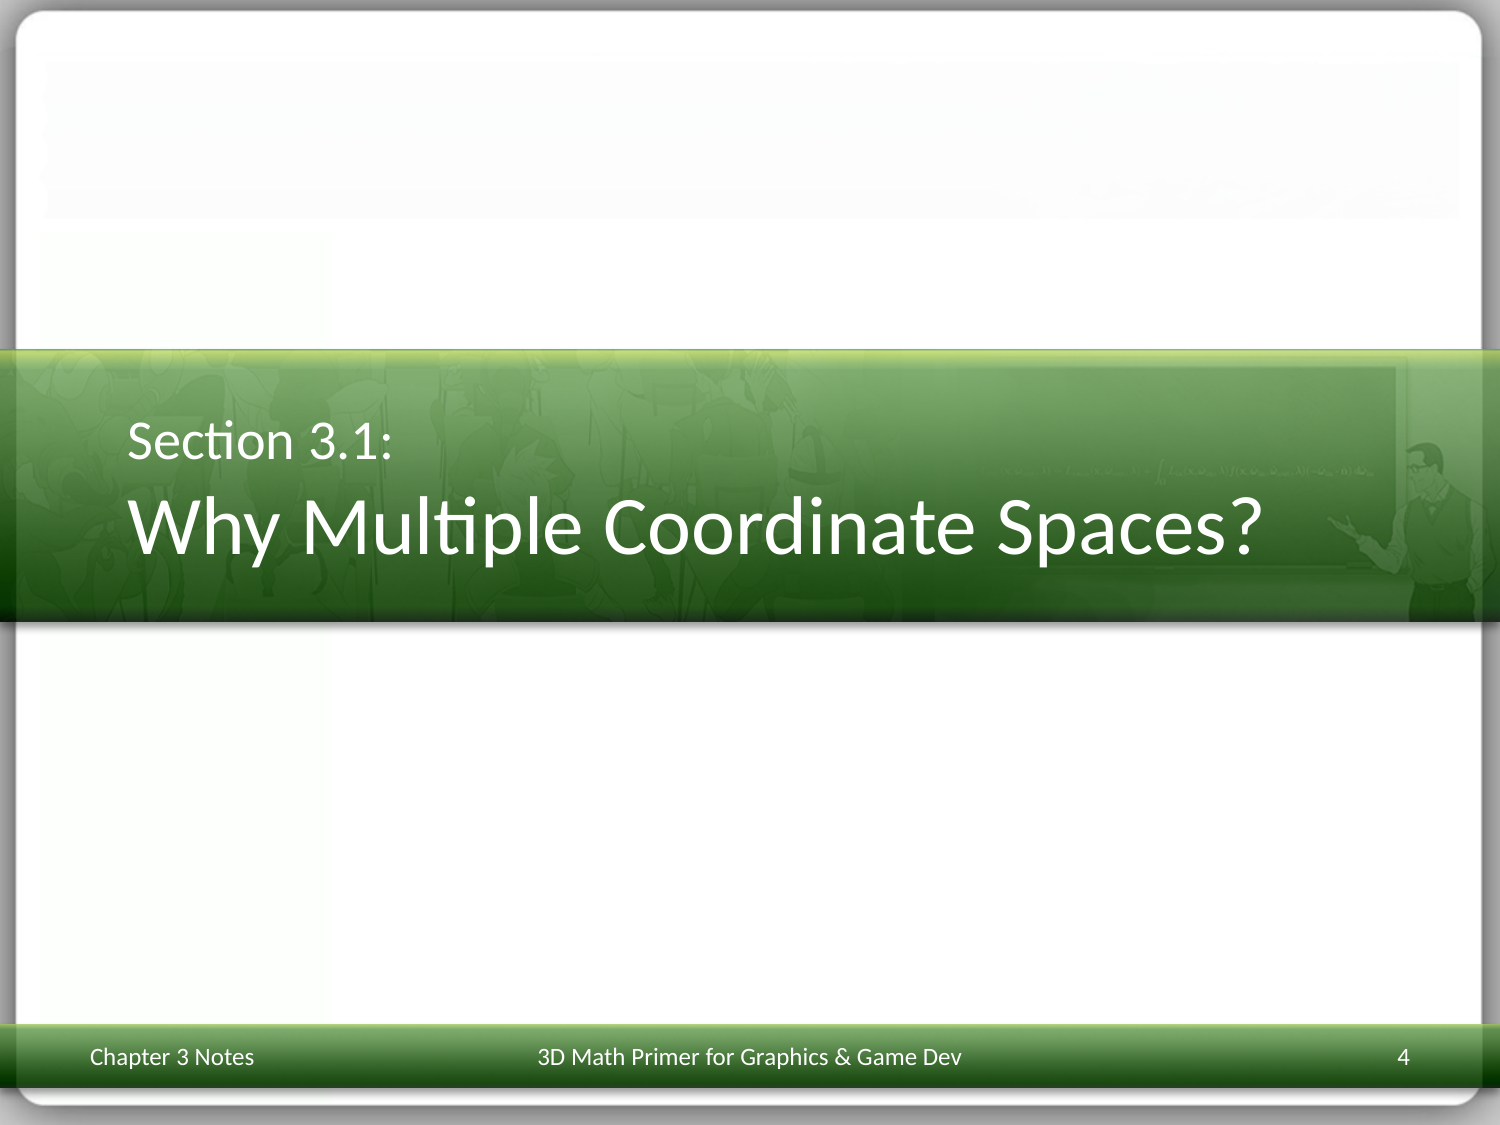

# Section 3.1: Why Multiple Coordinate Spaces?
Chapter 3 Notes
3D Math Primer for Graphics & Game Dev
4